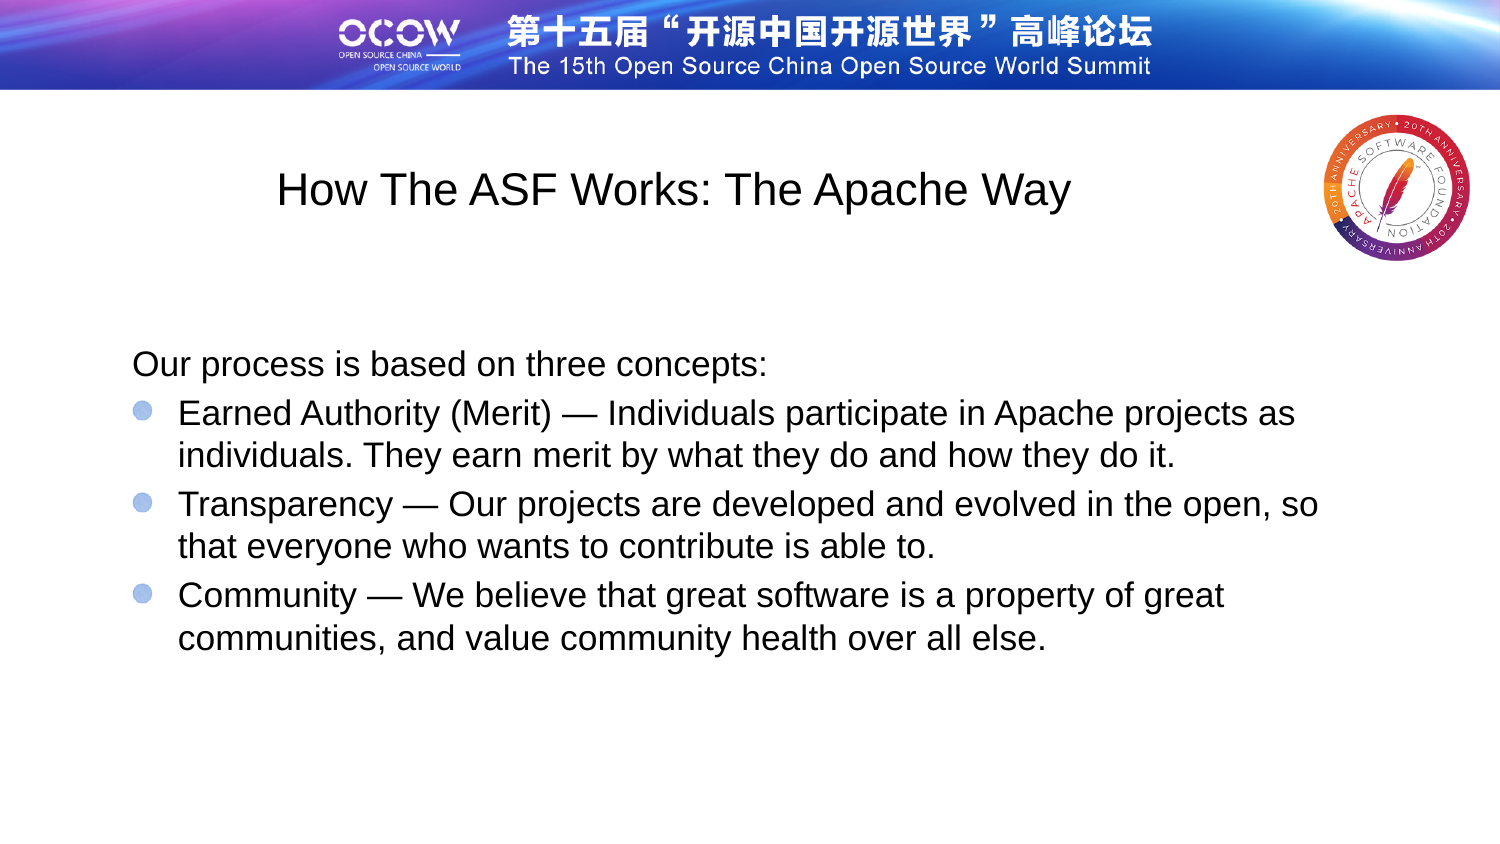

How The ASF Works: The Apache Way
Our process is based on three concepts:
Earned Authority (Merit) — Individuals participate in Apache projects as individuals. They earn merit by what they do and how they do it.
Transparency — Our projects are developed and evolved in the open, so that everyone who wants to contribute is able to.
Community — We believe that great software is a property of great communities, and value community health over all else.